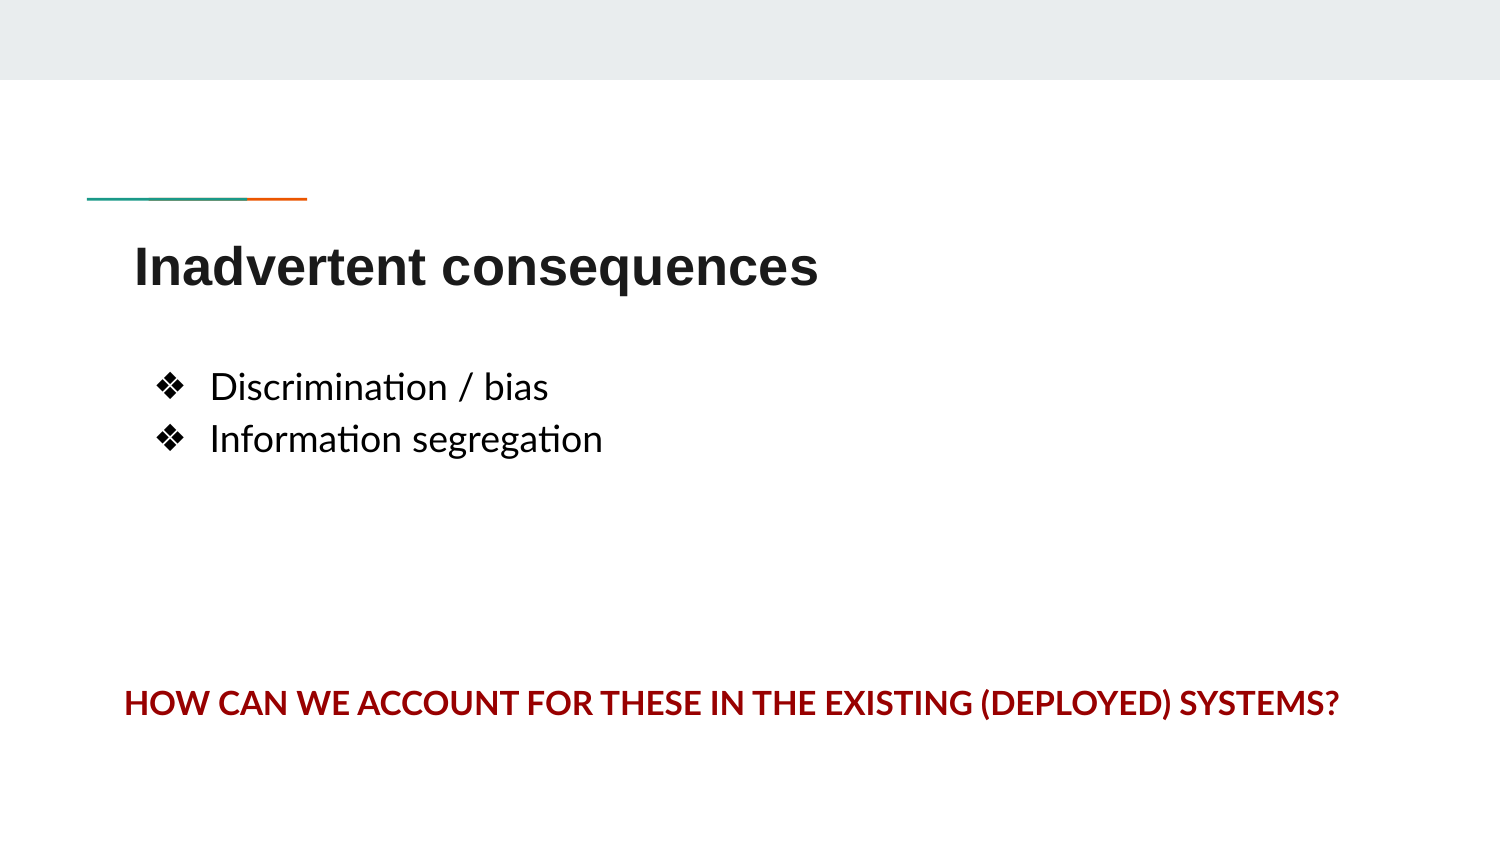

# Inadvertent consequences
Discrimination / bias
Information segregation
HOW CAN WE ACCOUNT FOR THESE IN THE EXISTING (DEPLOYED) SYSTEMS?